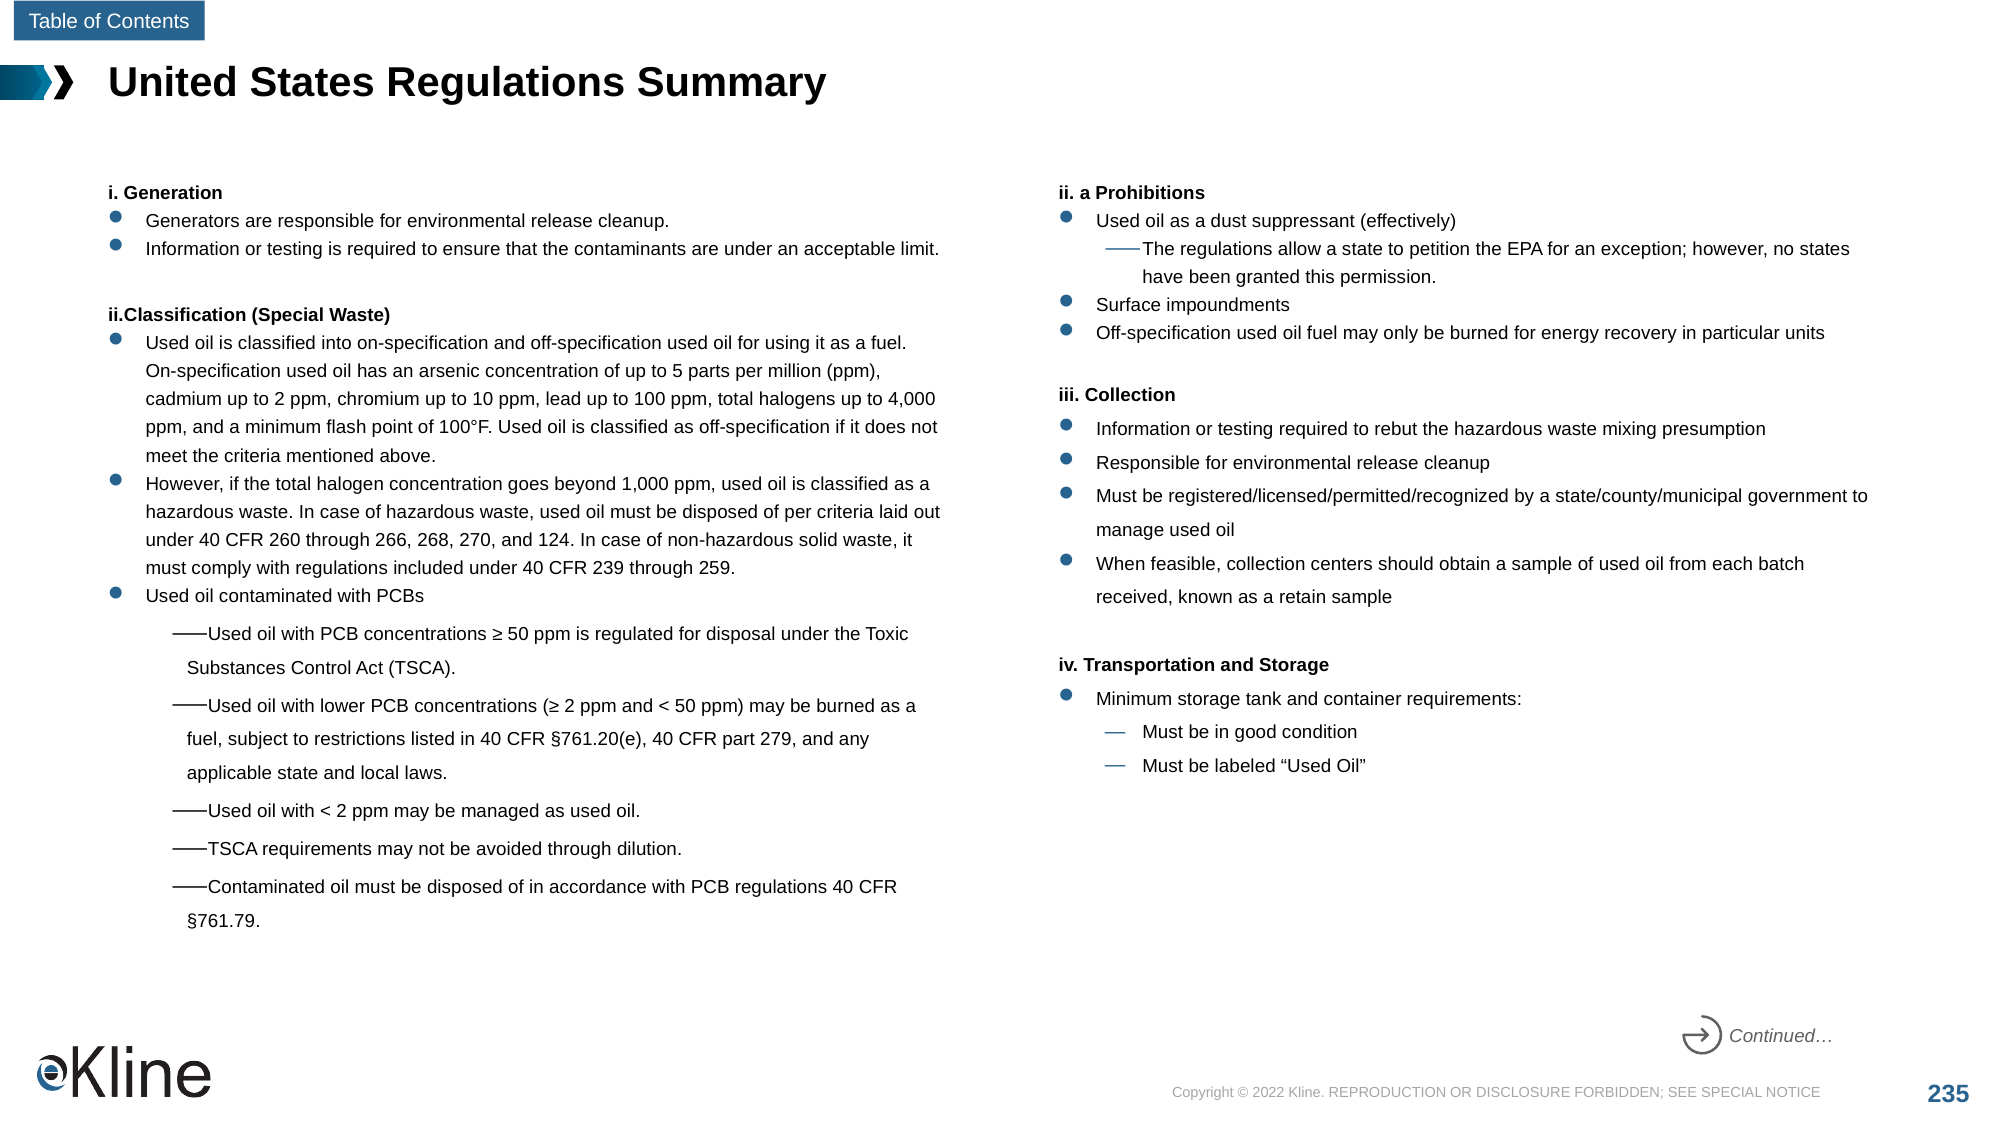

# United States Regulations Summary
i. Generation
Generators are responsible for environmental release cleanup.
Information or testing is required to ensure that the contaminants are under an acceptable limit.

Classification (Special Waste)
Used oil is classified into on-specification and off-specification used oil for using it as a fuel. On-specification used oil has an arsenic concentration of up to 5 parts per million (ppm), cadmium up to 2 ppm, chromium up to 10 ppm, lead up to 100 ppm, total halogens up to 4,000 ppm, and a minimum flash point of 100°F. Used oil is classified as off-specification if it does not meet the criteria mentioned above.
However, if the total halogen concentration goes beyond 1,000 ppm, used oil is classified as a hazardous waste. In case of hazardous waste, used oil must be disposed of per criteria laid out under 40 CFR 260 through 266, 268, 270, and 124. In case of non-hazardous solid waste, it must comply with regulations included under 40 CFR 239 through 259.
Used oil contaminated with PCBs
Used oil with PCB concentrations ≥ 50 ppm is regulated for disposal under the Toxic Substances Control Act (TSCA).
Used oil with lower PCB concentrations (≥ 2 ppm and < 50 ppm) may be burned as a fuel, subject to restrictions listed in 40 CFR §761.20(e), 40 CFR part 279, and any applicable state and local laws.
Used oil with < 2 ppm may be managed as used oil.
TSCA requirements may not be avoided through dilution.
Contaminated oil must be disposed of in accordance with PCB regulations 40 CFR §761.79.
ii. a Prohibitions
Used oil as a dust suppressant (effectively)
The regulations allow a state to petition the EPA for an exception; however, no states have been granted this permission.
Surface impoundments
Off-specification used oil fuel may only be burned for energy recovery in particular units

iii. Collection
Information or testing required to rebut the hazardous waste mixing presumption
Responsible for environmental release cleanup
Must be registered/licensed/permitted/recognized by a state/county/municipal government to manage used oil
When feasible, collection centers should obtain a sample of used oil from each batch received, known as a retain sample

iv. Transportation and Storage
Minimum storage tank and container requirements:
Must be in good condition
Must be labeled “Used Oil”

Continued…